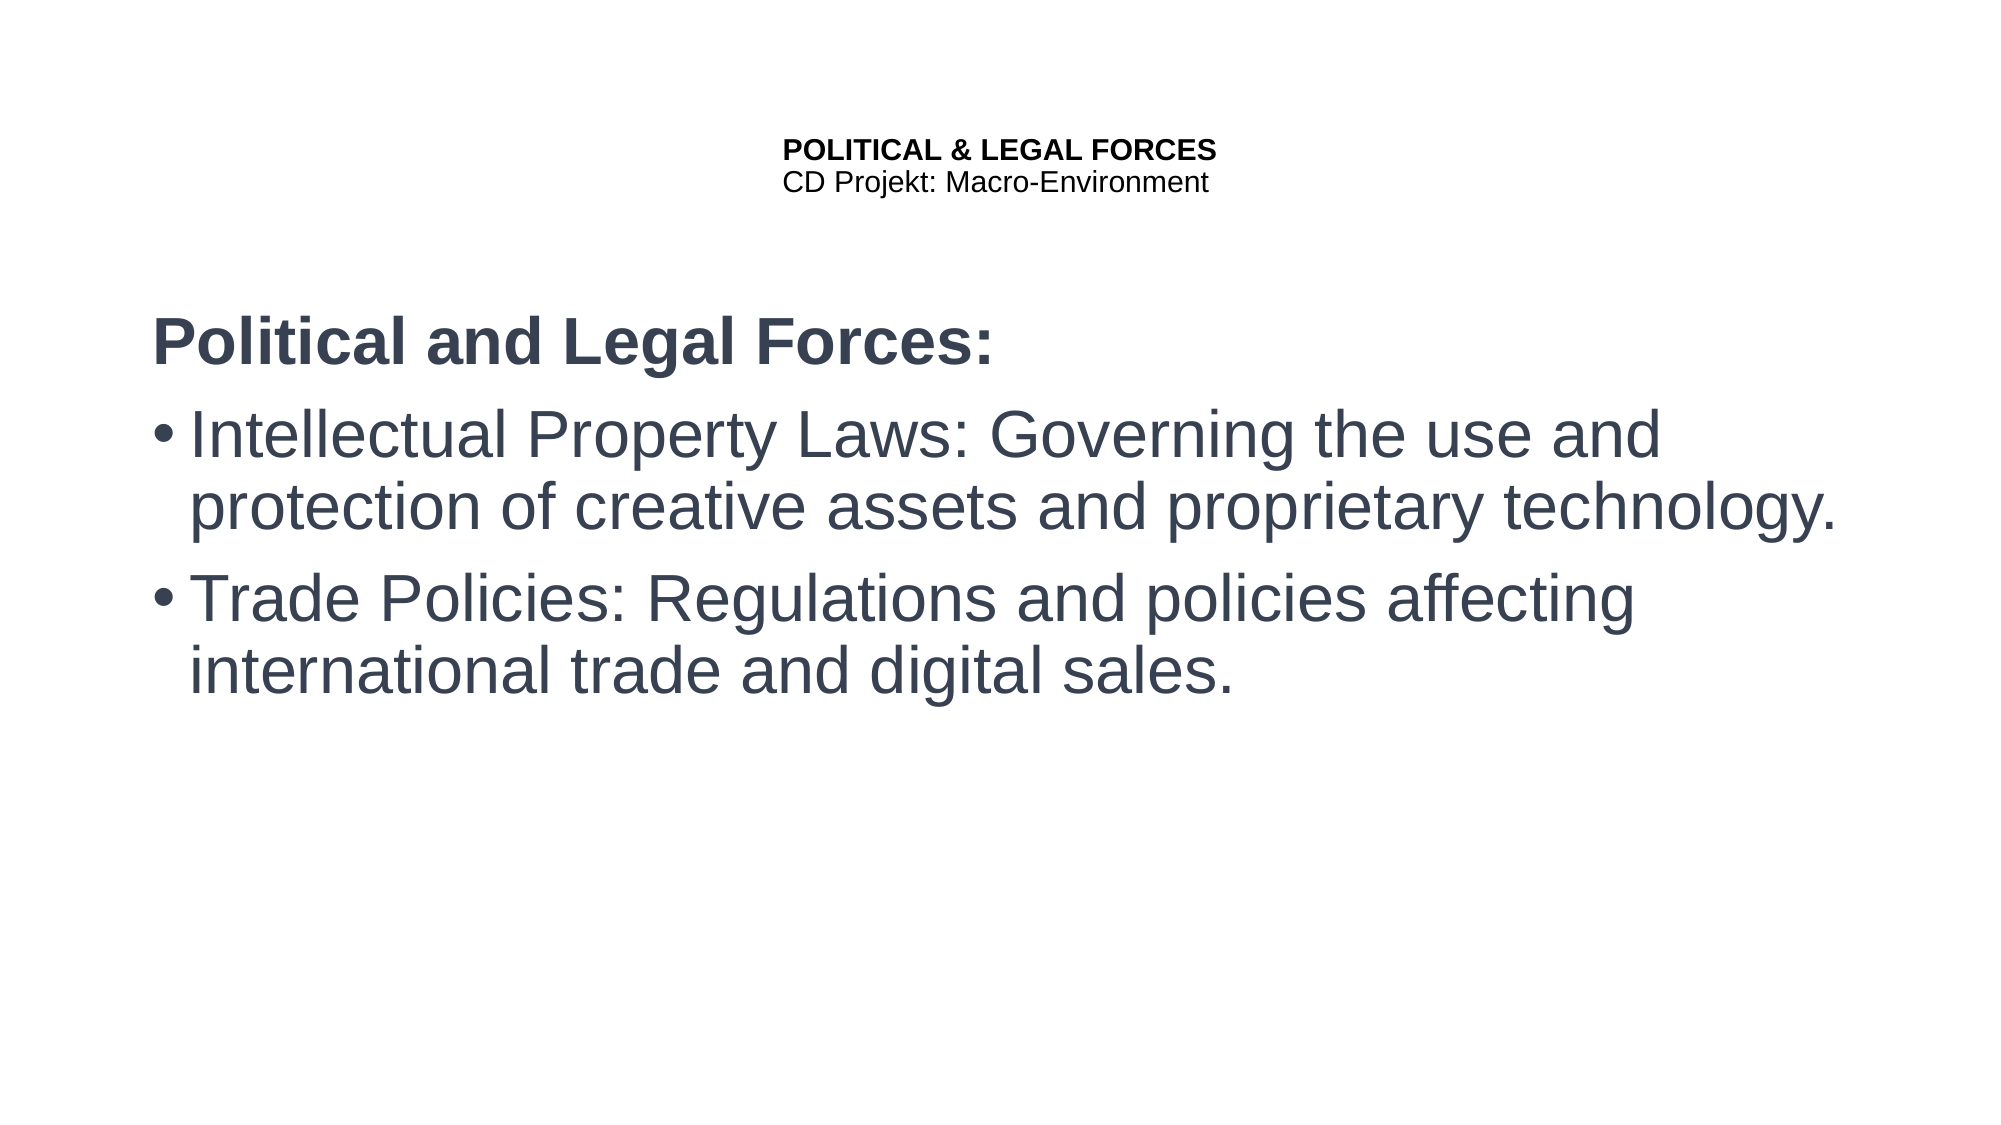

# POLITICAL & LEGAL FORCES CD Projekt: Macro-Environment
Political and Legal Forces:
Intellectual Property Laws: Governing the use and protection of creative assets and proprietary technology.
Trade Policies: Regulations and policies affecting international trade and digital sales.